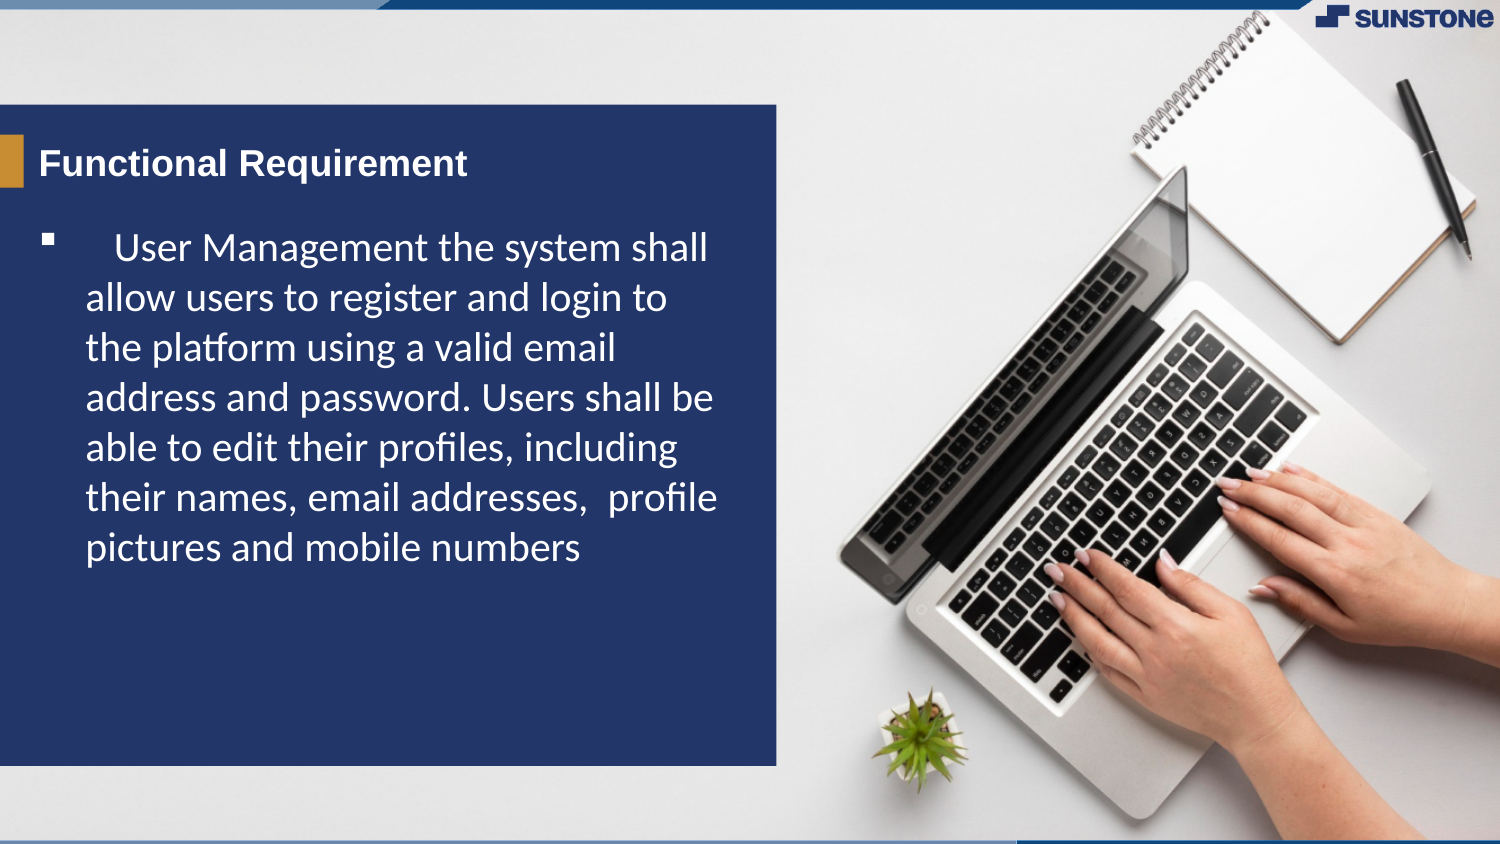

# Functional Requirement
   User Management the system shall allow users to register and login to the platform using a valid email address and password. Users shall be able to edit their profiles, including their names, email addresses,  profile pictures and mobile numbers